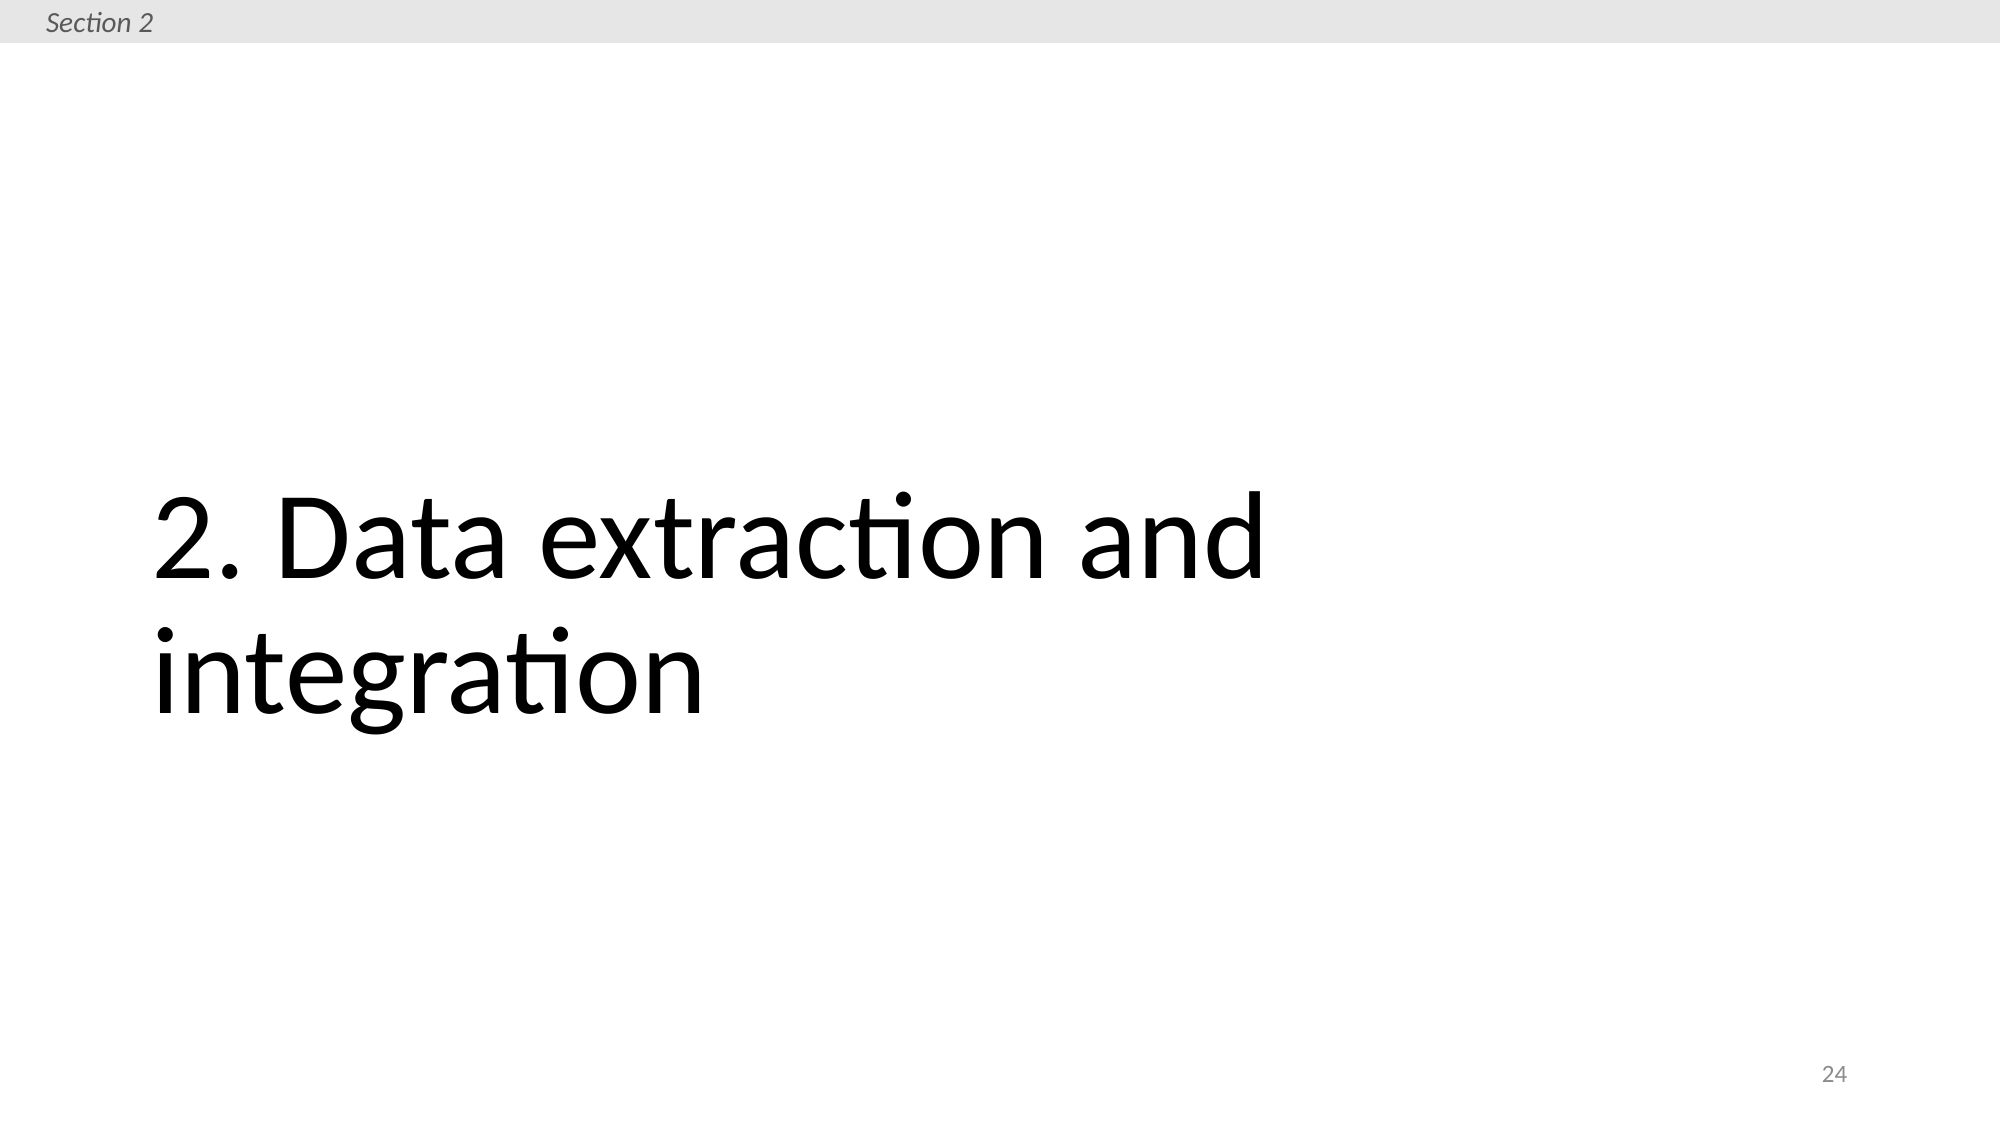

Section 2
# 2. Data extraction and integration
24